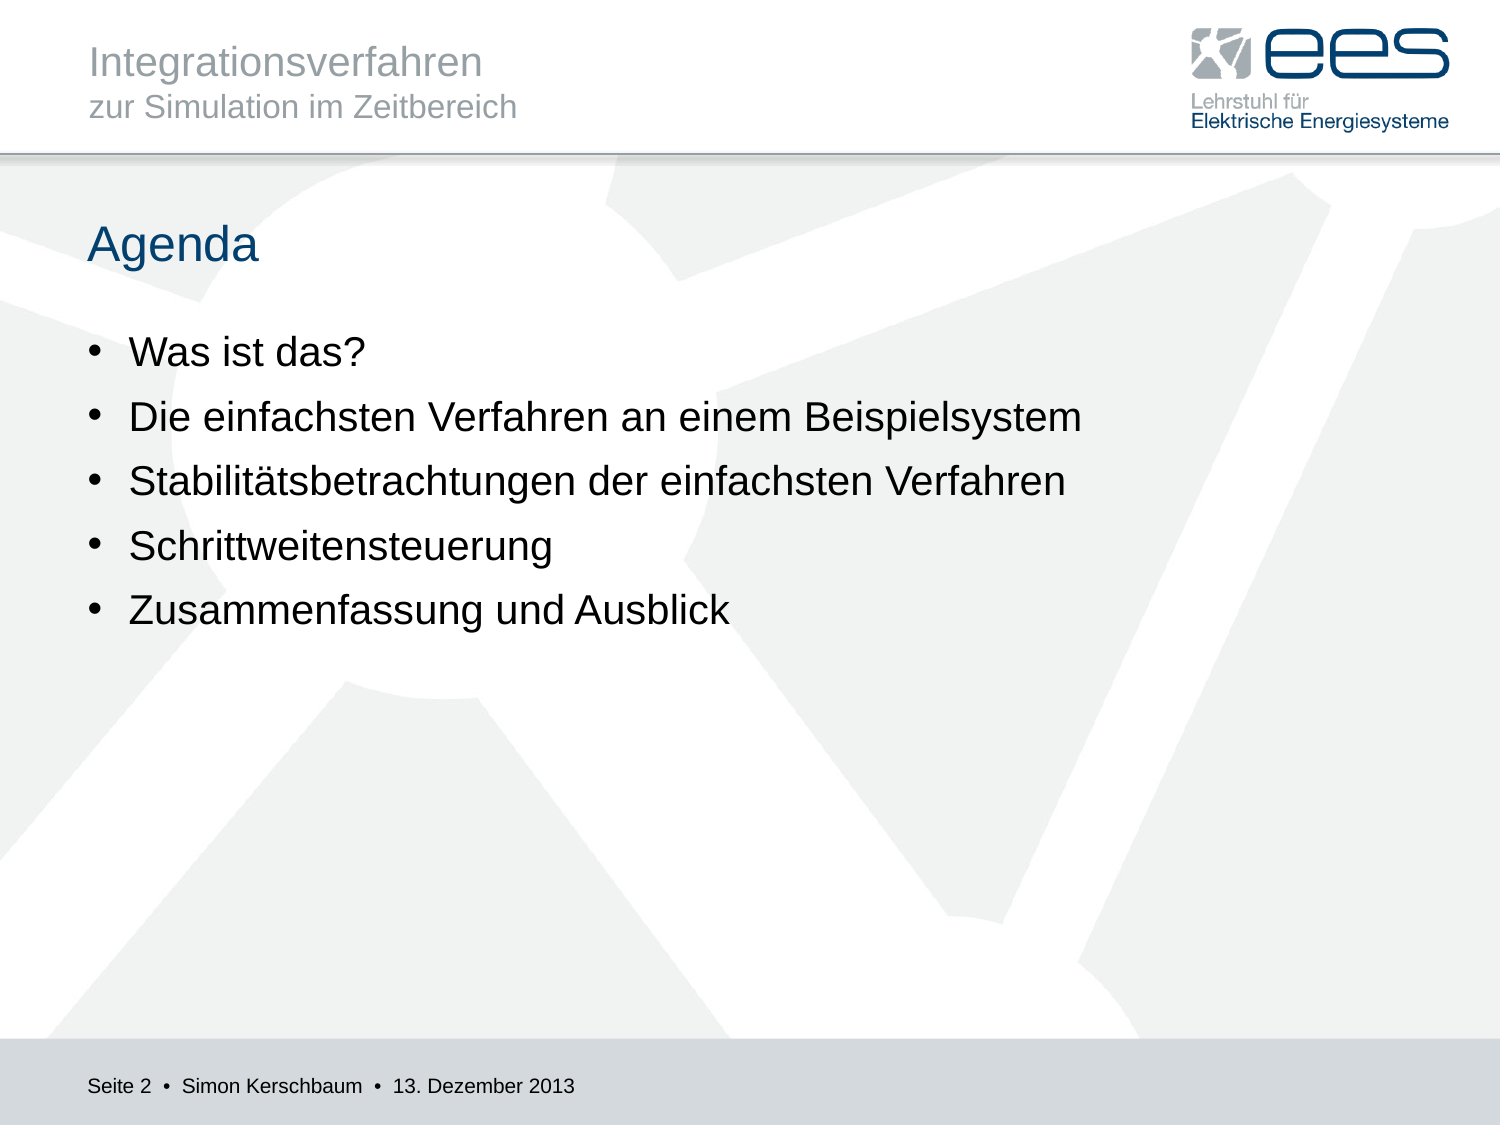

# Agenda
Was ist das?
Die einfachsten Verfahren an einem Beispielsystem
Stabilitätsbetrachtungen der einfachsten Verfahren
Schrittweitensteuerung
Zusammenfassung und Ausblick